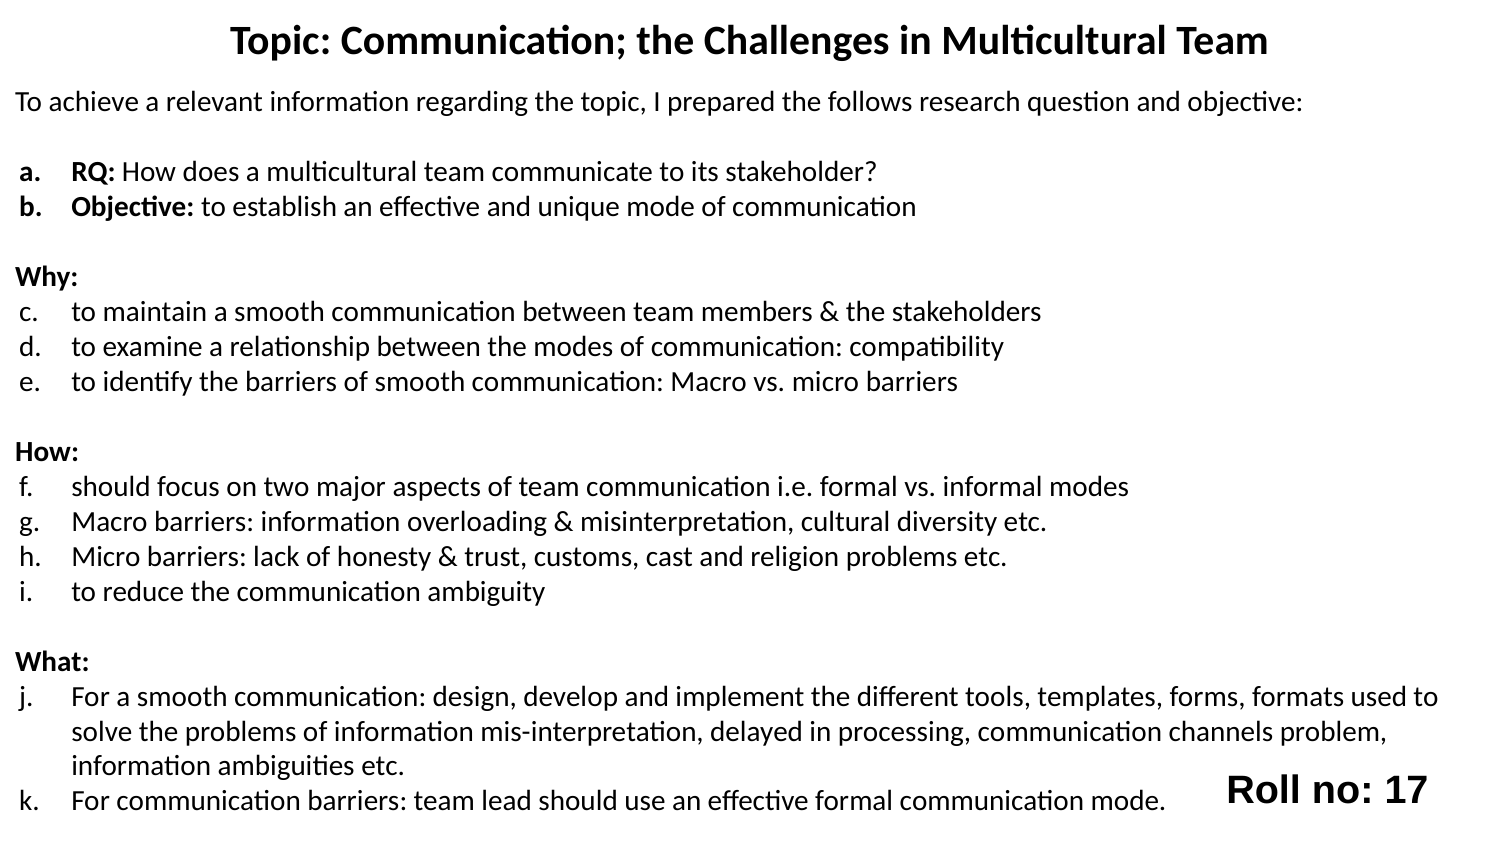

Topic: Communication; the Challenges in Multicultural Team

To achieve a relevant information regarding the topic, I prepared the follows research question and objective:

RQ: How does a multicultural team communicate to its stakeholder?
Objective: to establish an effective and unique mode of communication

Why:
to maintain a smooth communication between team members & the stakeholders
to examine a relationship between the modes of communication: compatibility
to identify the barriers of smooth communication: Macro vs. micro barriers

How:
should focus on two major aspects of team communication i.e. formal vs. informal modes
Macro barriers: information overloading & misinterpretation, cultural diversity etc.
Micro barriers: lack of honesty & trust, customs, cast and religion problems etc.
to reduce the communication ambiguity

What:
For a smooth communication: design, develop and implement the different tools, templates, forms, formats used to solve the problems of information mis-interpretation, delayed in processing, communication channels problem, information ambiguities etc.
For communication barriers: team lead should use an effective formal communication mode.
Higher bandwidth
Roll no: 17